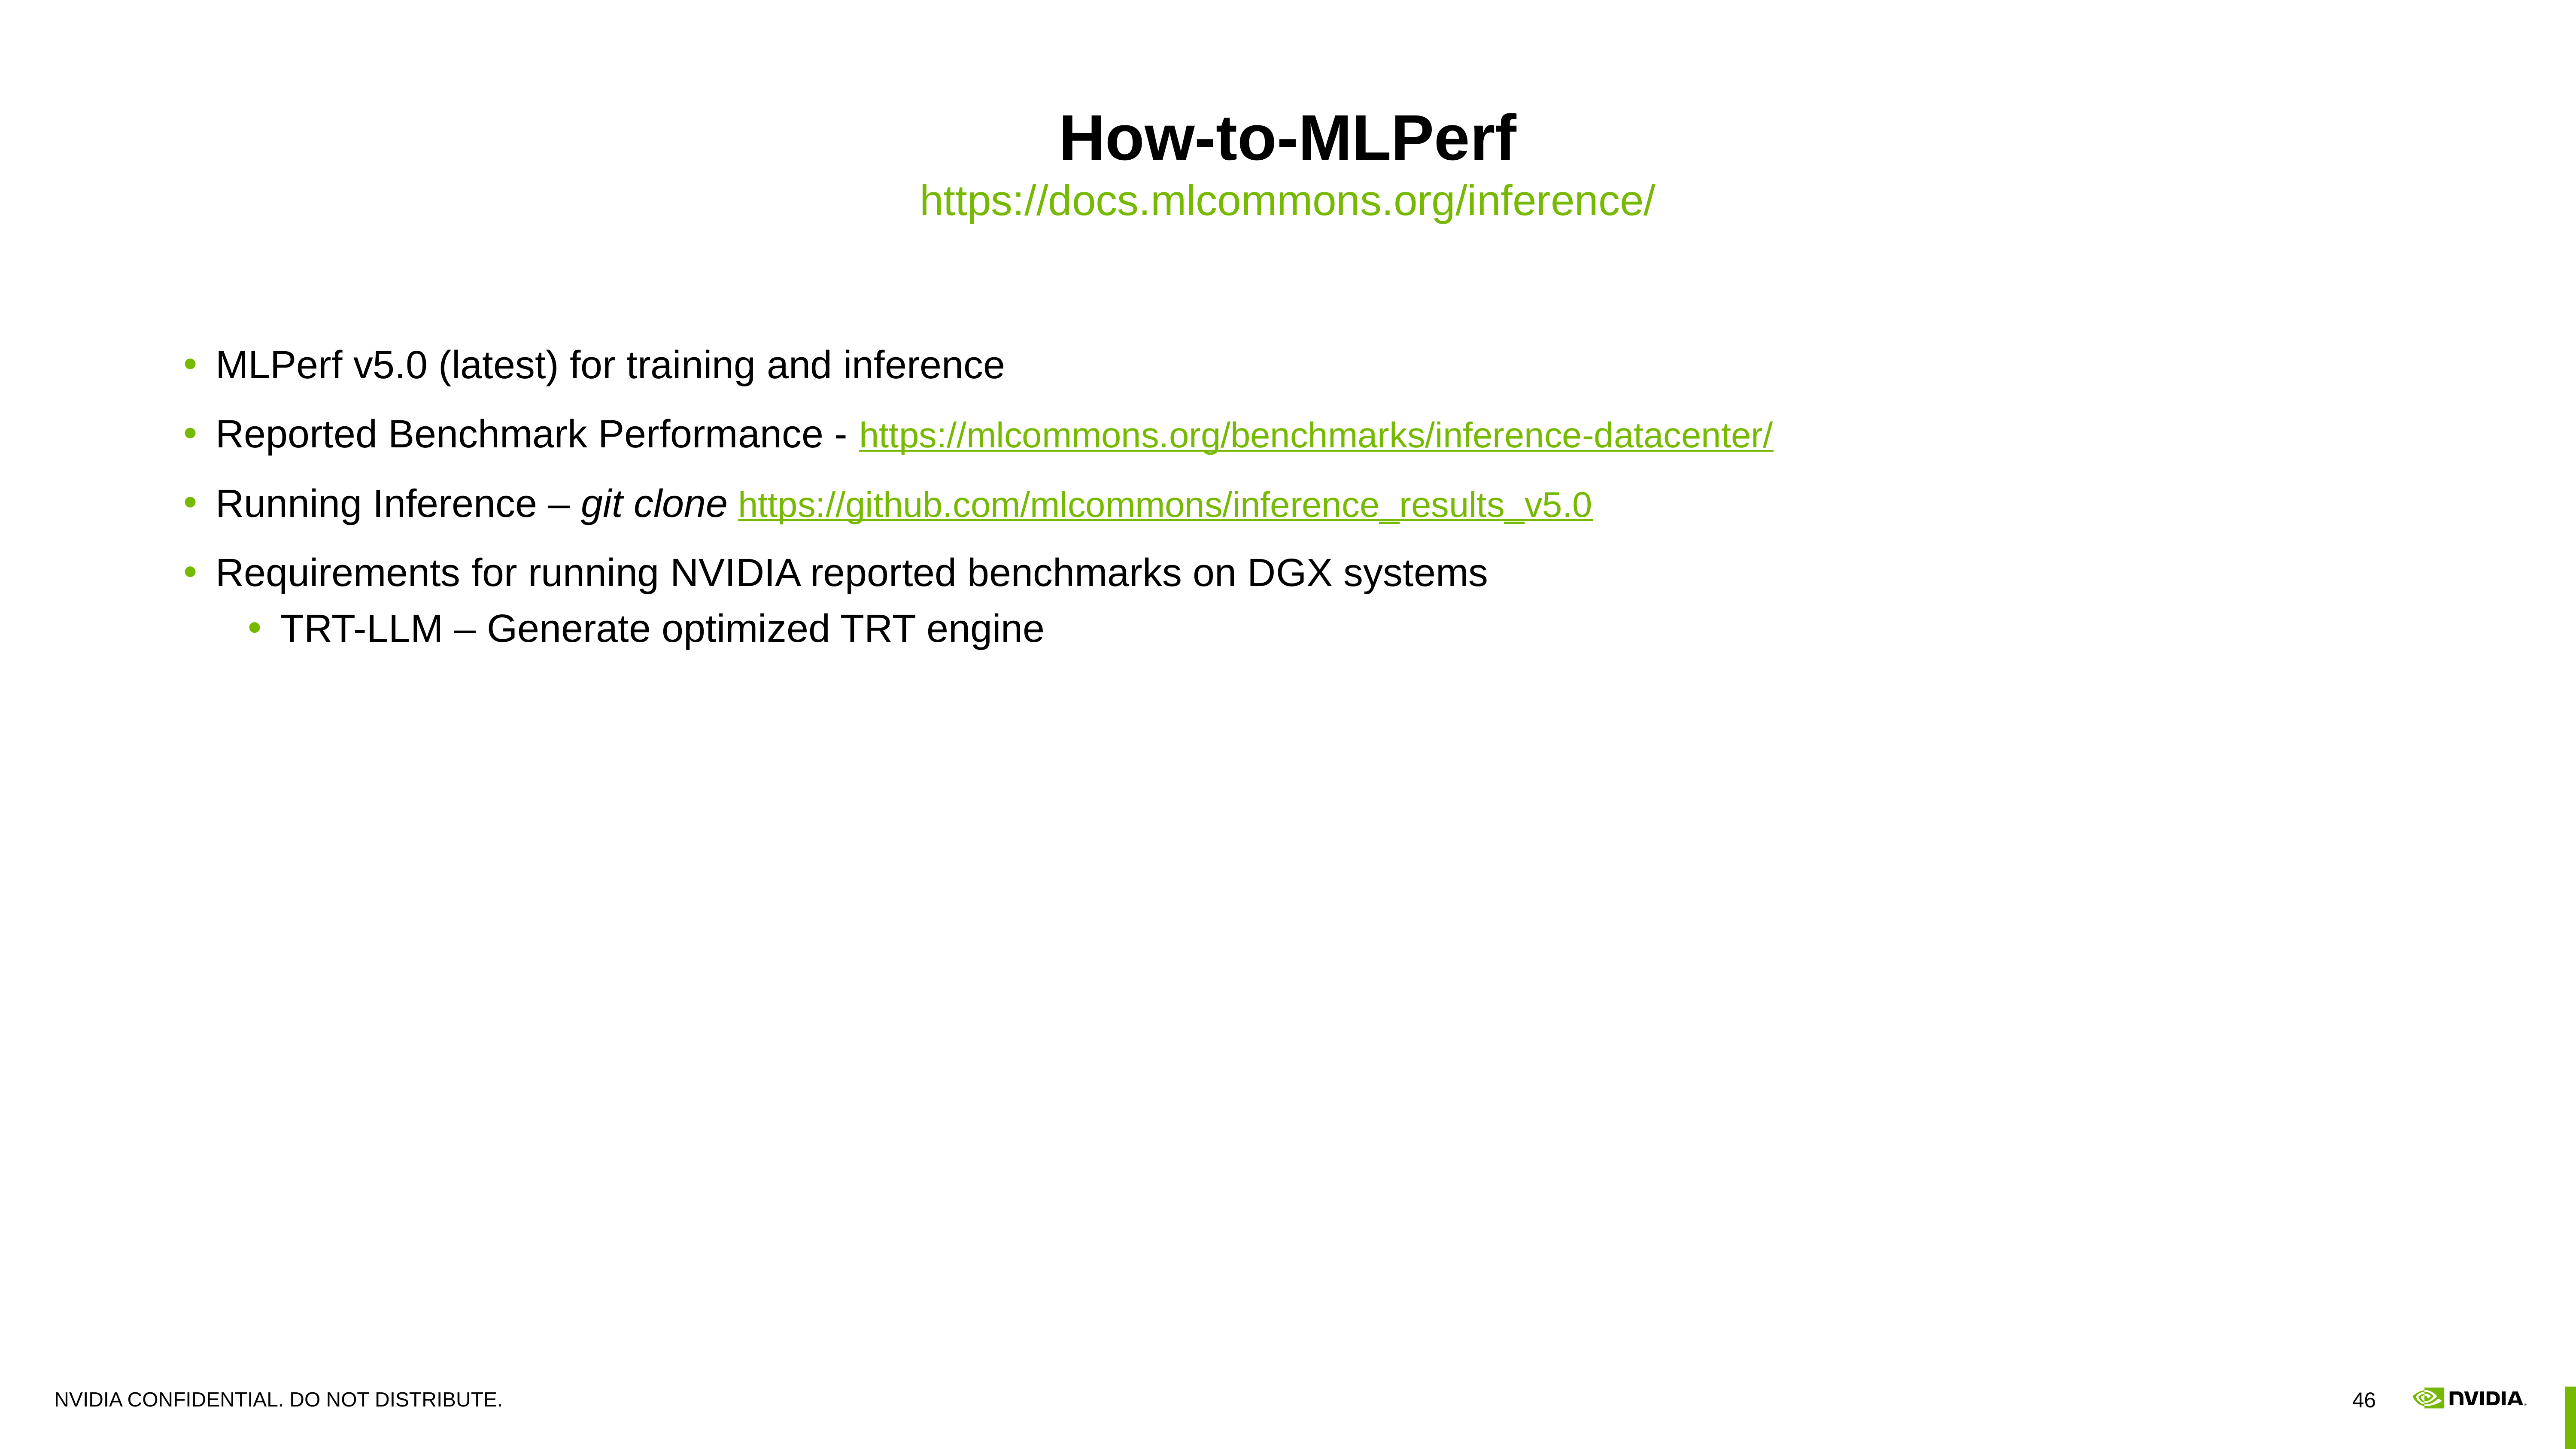

# How-to-MLPerf
https://docs.mlcommons.org/inference/
MLPerf v5.0 (latest) for training and inference
Reported Benchmark Performance - https://mlcommons.org/benchmarks/inference-datacenter/
Running Inference – git clone https://github.com/mlcommons/inference_results_v5.0
Requirements for running NVIDIA reported benchmarks on DGX systems
TRT-LLM – Generate optimized TRT engine